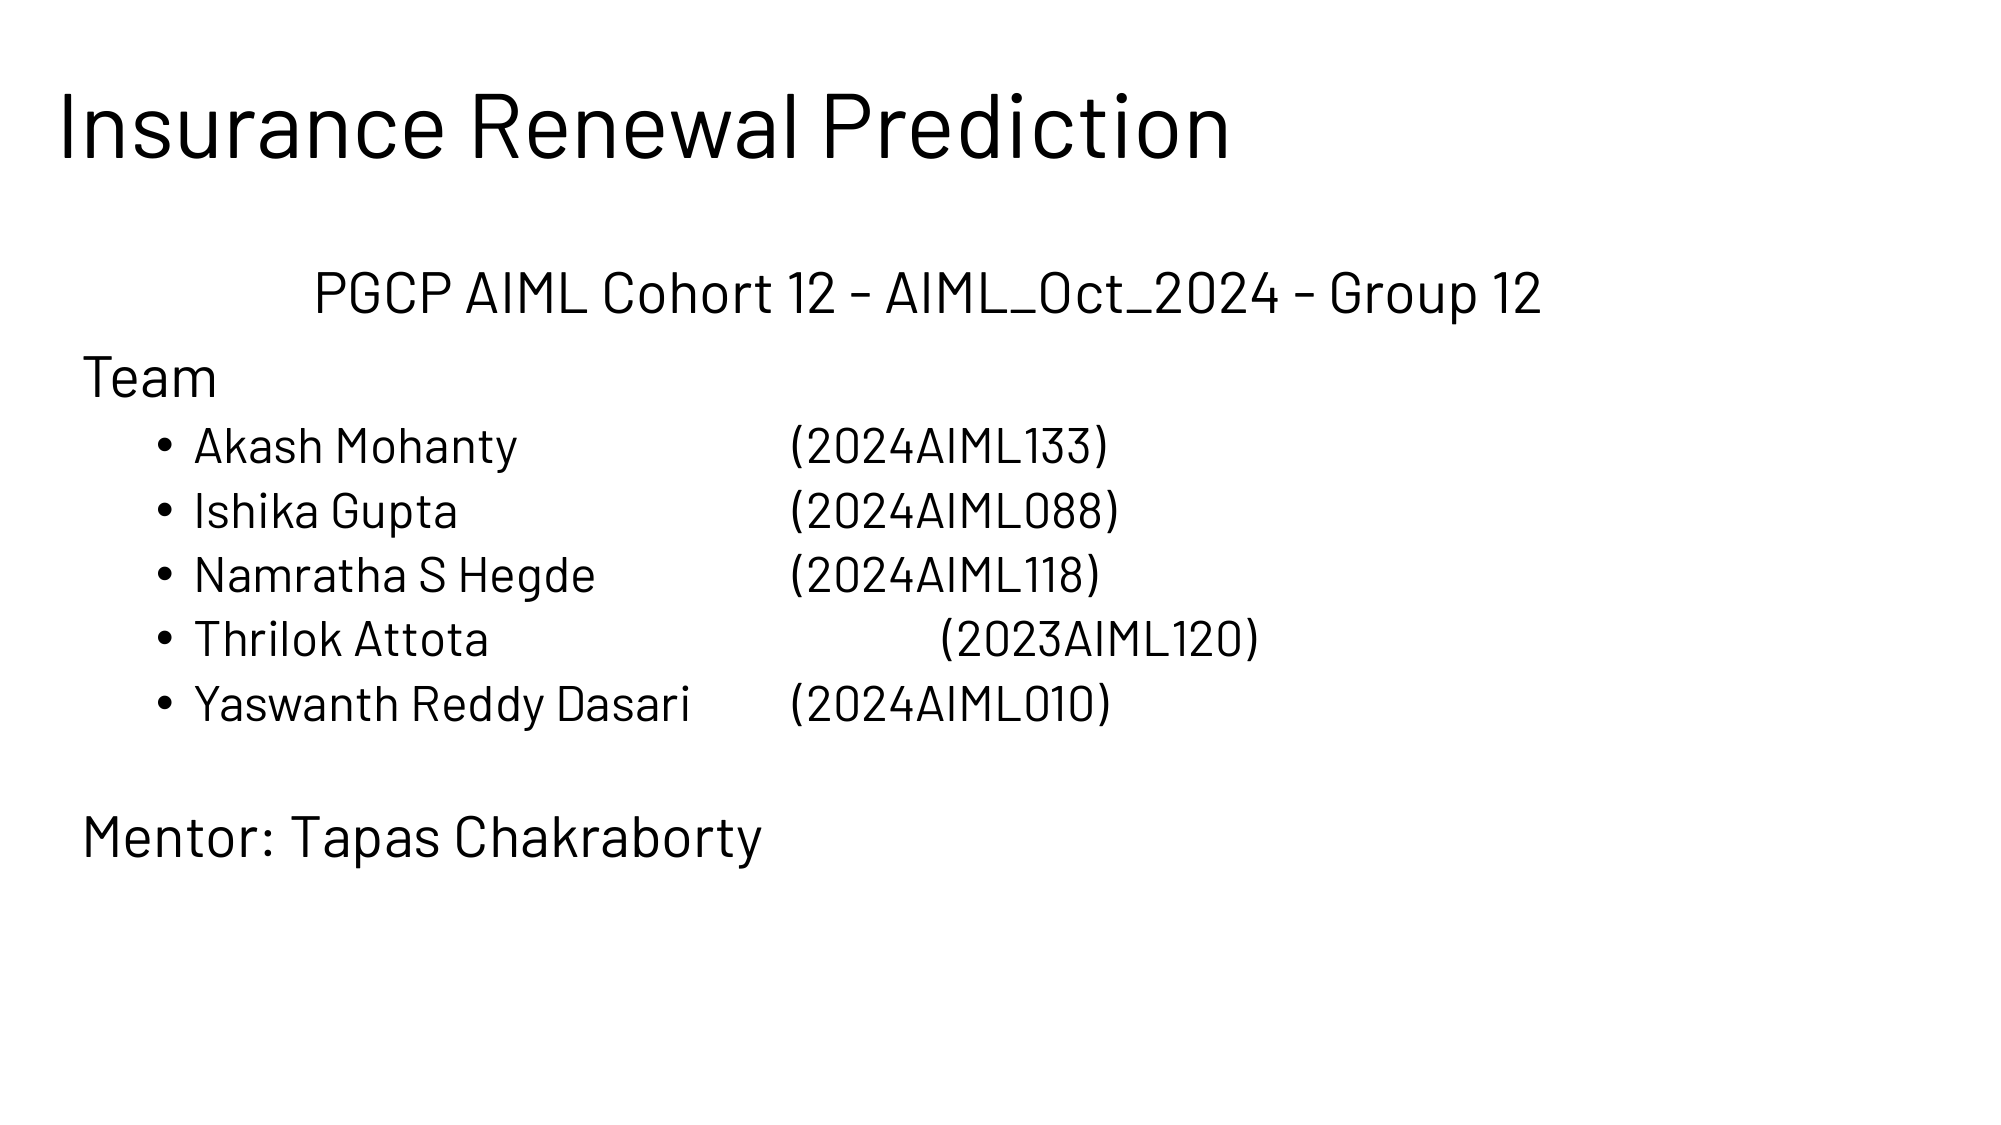

# Insurance Renewal Prediction
PGCP AIML Cohort 12 - AIML_Oct_2024 - Group 12
Team
Akash Mohanty 		(2024AIML133)
Ishika Gupta 			(2024AIML088)
Namratha S Hegde 		(2024AIML118)
Thrilok Attota 			(2023AIML120)
Yaswanth Reddy Dasari 	(2024AIML010)
Mentor: Tapas Chakraborty